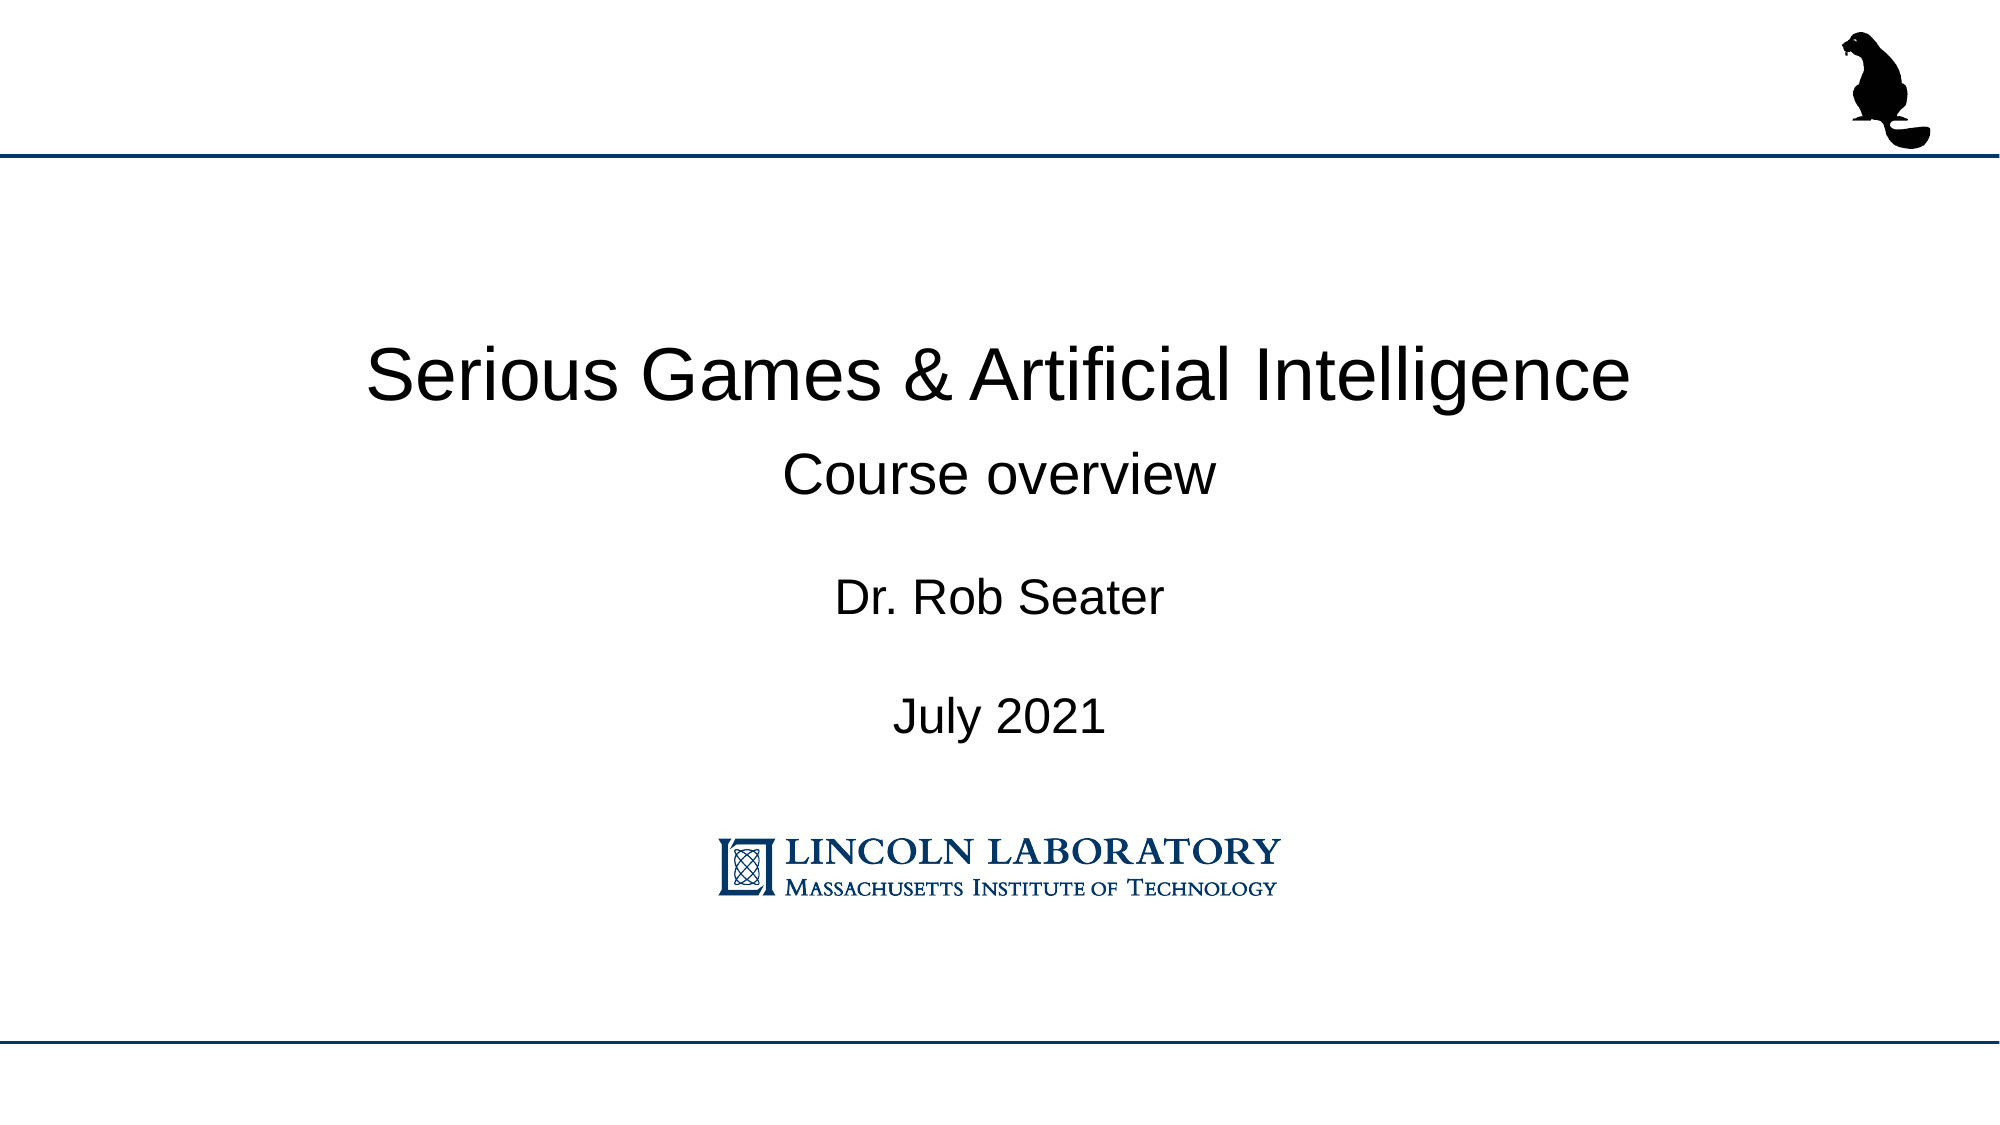

Serious Games & Artificial Intelligence
Course overview
Dr. Rob Seater
July 2021